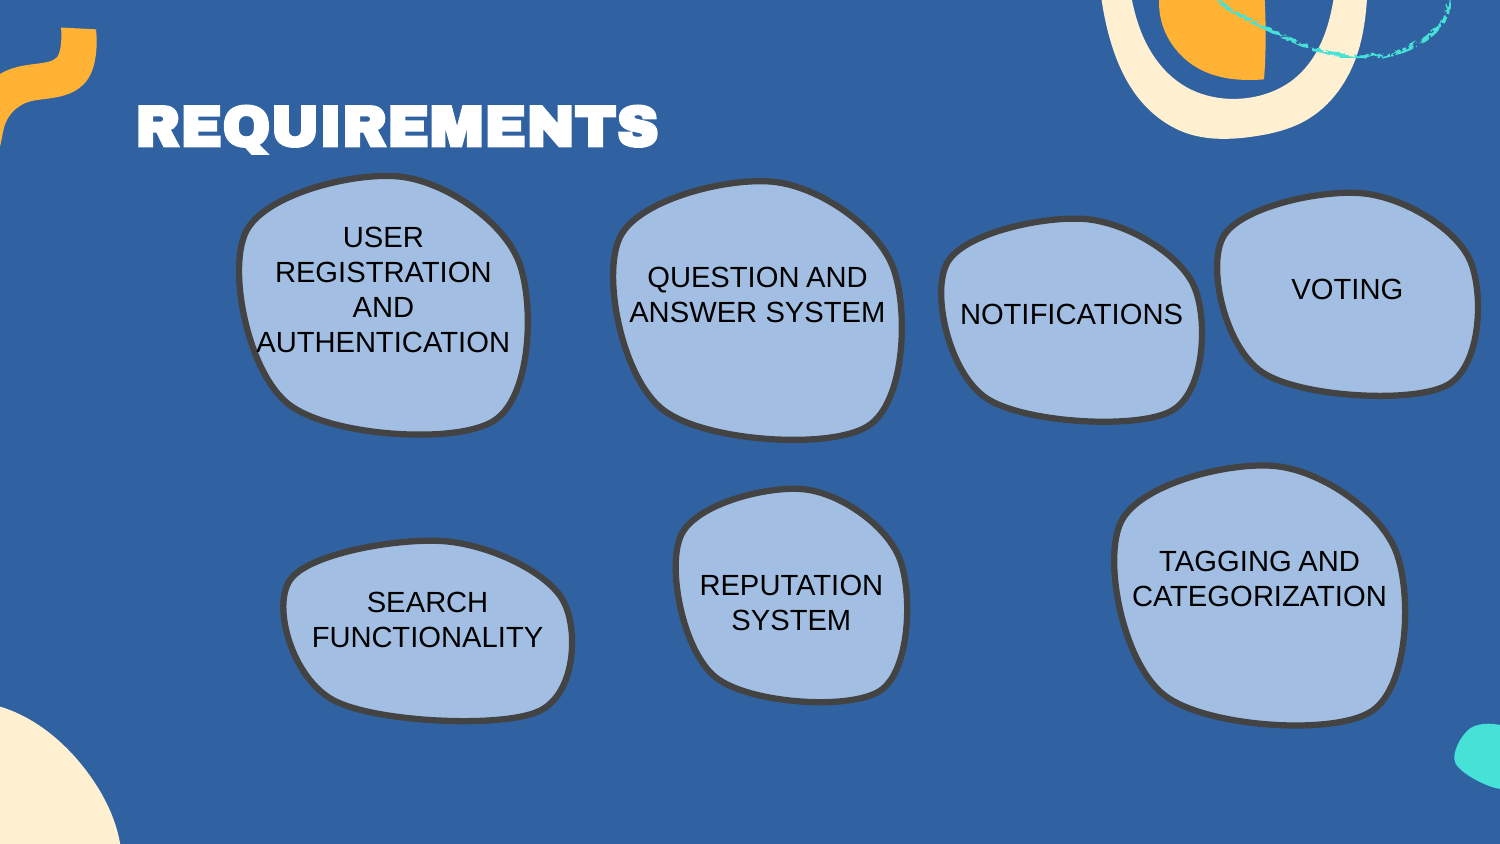

# REQUIREMENTS

USER REGISTRATION AND AUTHENTICATION

QUESTION AND ANSWER SYSTEM

VOTING

NOTIFICATIONS

TAGGING AND CATEGORIZATION

REPUTATION SYSTEM

SEARCH FUNCTIONALITY